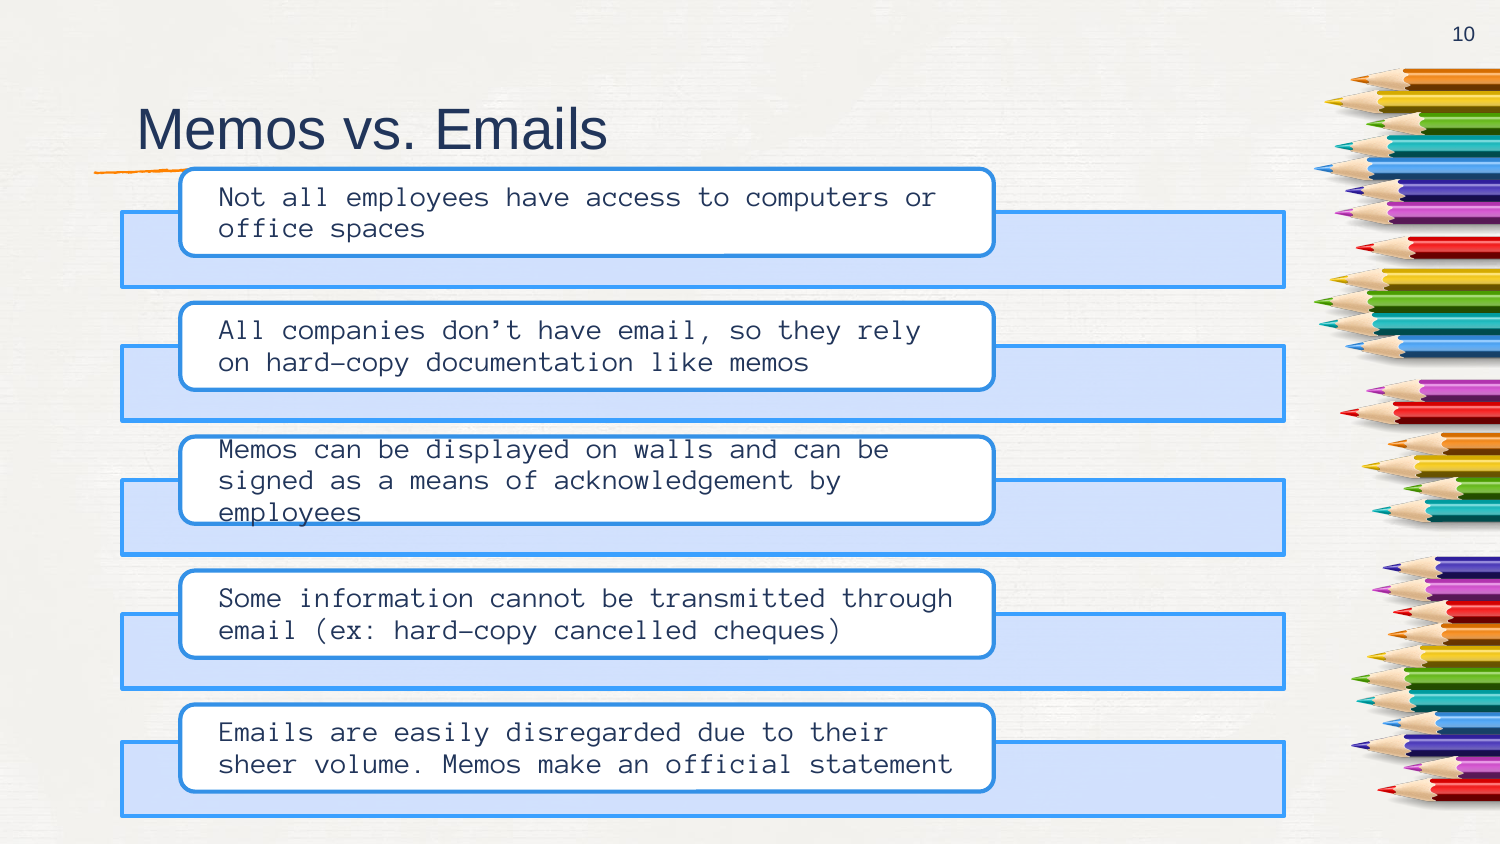

10
# Memos vs. Emails
Not all employees have access to computers or office spaces
All companies don’t have email, so they rely on hard-copy documentation like memos
Memos can be displayed on walls and can be signed as a means of acknowledgement by employees
Some information cannot be transmitted through email (ex: hard-copy cancelled cheques)
Emails are easily disregarded due to their sheer volume. Memos make an official statement